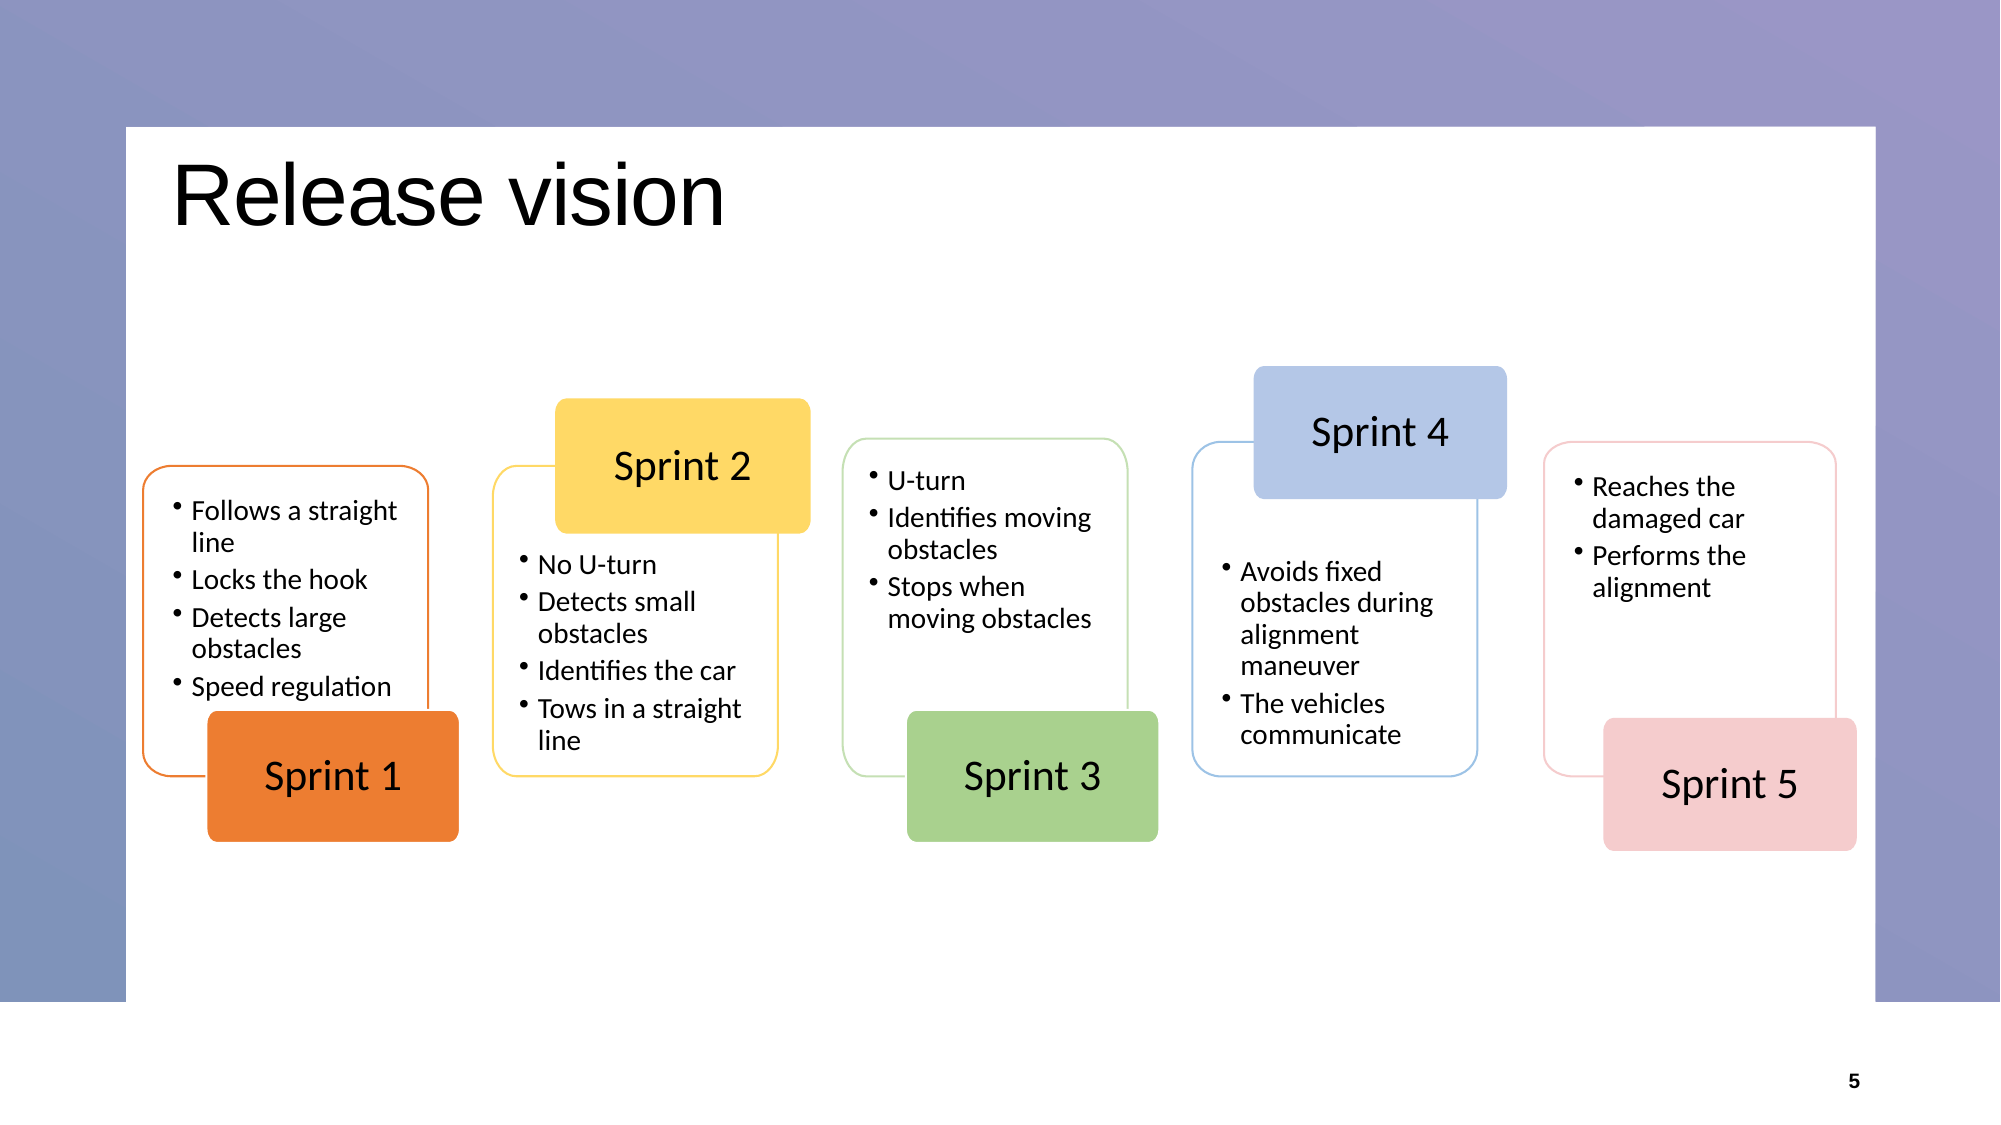

# Release vision
Sprint 4
Sprint 2
U-turn
Identifies moving obstacles
Stops when moving obstacles

Avoids fixed obstacles during alignment maneuver
The vehicles communicate
Reaches the damaged car
Performs the alignment
Follows a straight line
Locks the hook
Detects large obstacles
Speed regulation

No U-turn
Detects small obstacles
Identifies the car
Tows in a straight line

Sprint 1
Sprint 3
Sprint 5
5